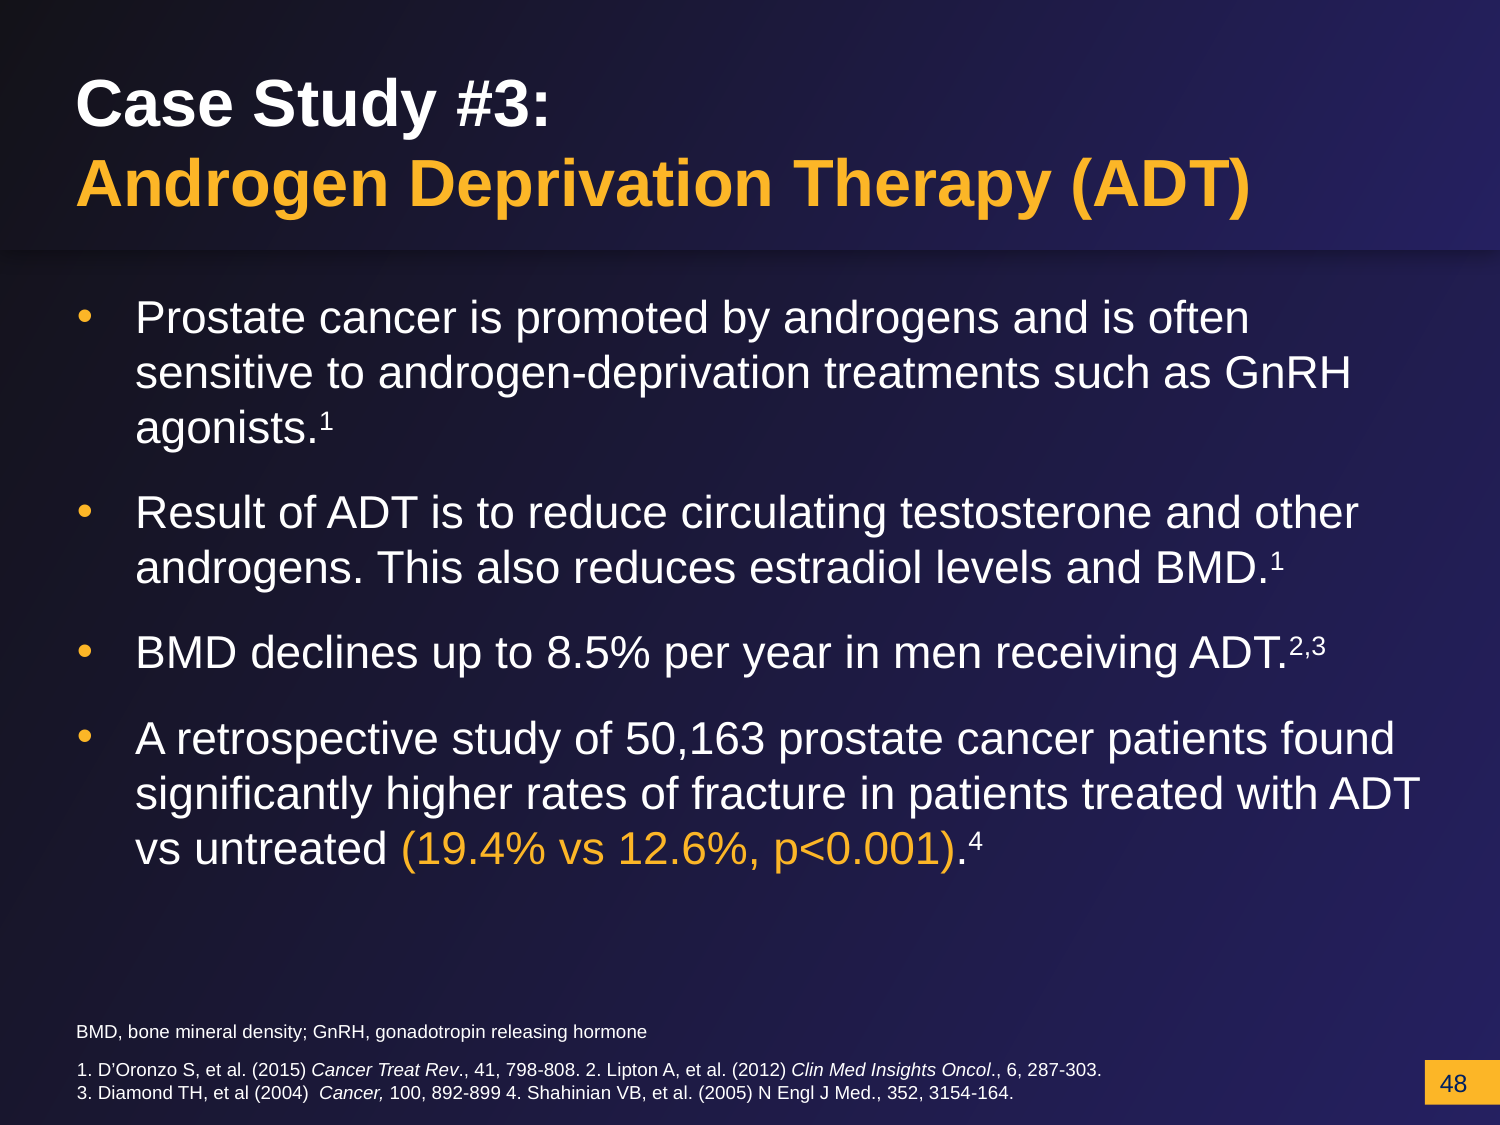

# Case Study #3: Androgen Deprivation Therapy (ADT)
Prostate cancer is promoted by androgens and is often sensitive to androgen-deprivation treatments such as GnRH agonists.1
Result of ADT is to reduce circulating testosterone and other androgens. This also reduces estradiol levels and BMD.1
BMD declines up to 8.5% per year in men receiving ADT.2,3
A retrospective study of 50,163 prostate cancer patients found significantly higher rates of fracture in patients treated with ADT vs untreated (19.4% vs 12.6%, p<0.001).4

BMD, bone mineral density; GnRH, gonadotropin releasing hormone
1. D’Oronzo S, et al. (2015) Cancer Treat Rev., 41, 798-808. 2. Lipton A, et al. (2012) Clin Med Insights Oncol., 6, 287-303. 3. Diamond TH, et al (2004)  Cancer, 100, 892-899 4. Shahinian VB, et al. (2005) N Engl J Med., 352, 3154-164.